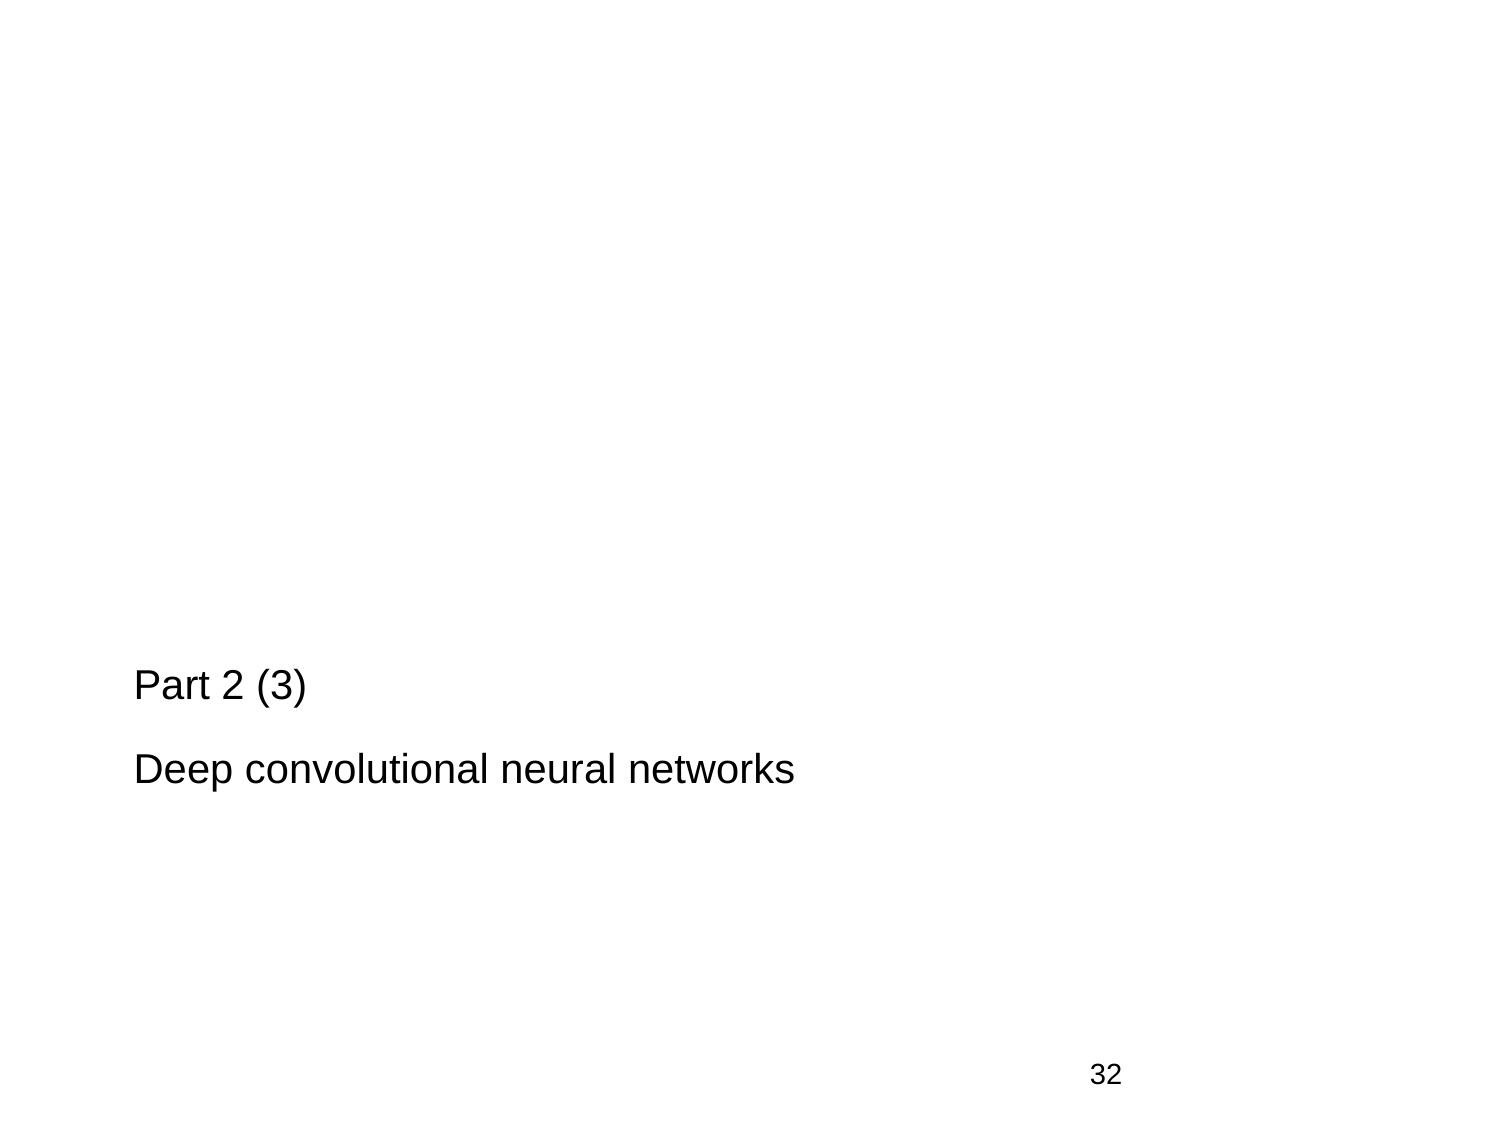

Part 2 (3)
# Deep convolutional neural networks
32